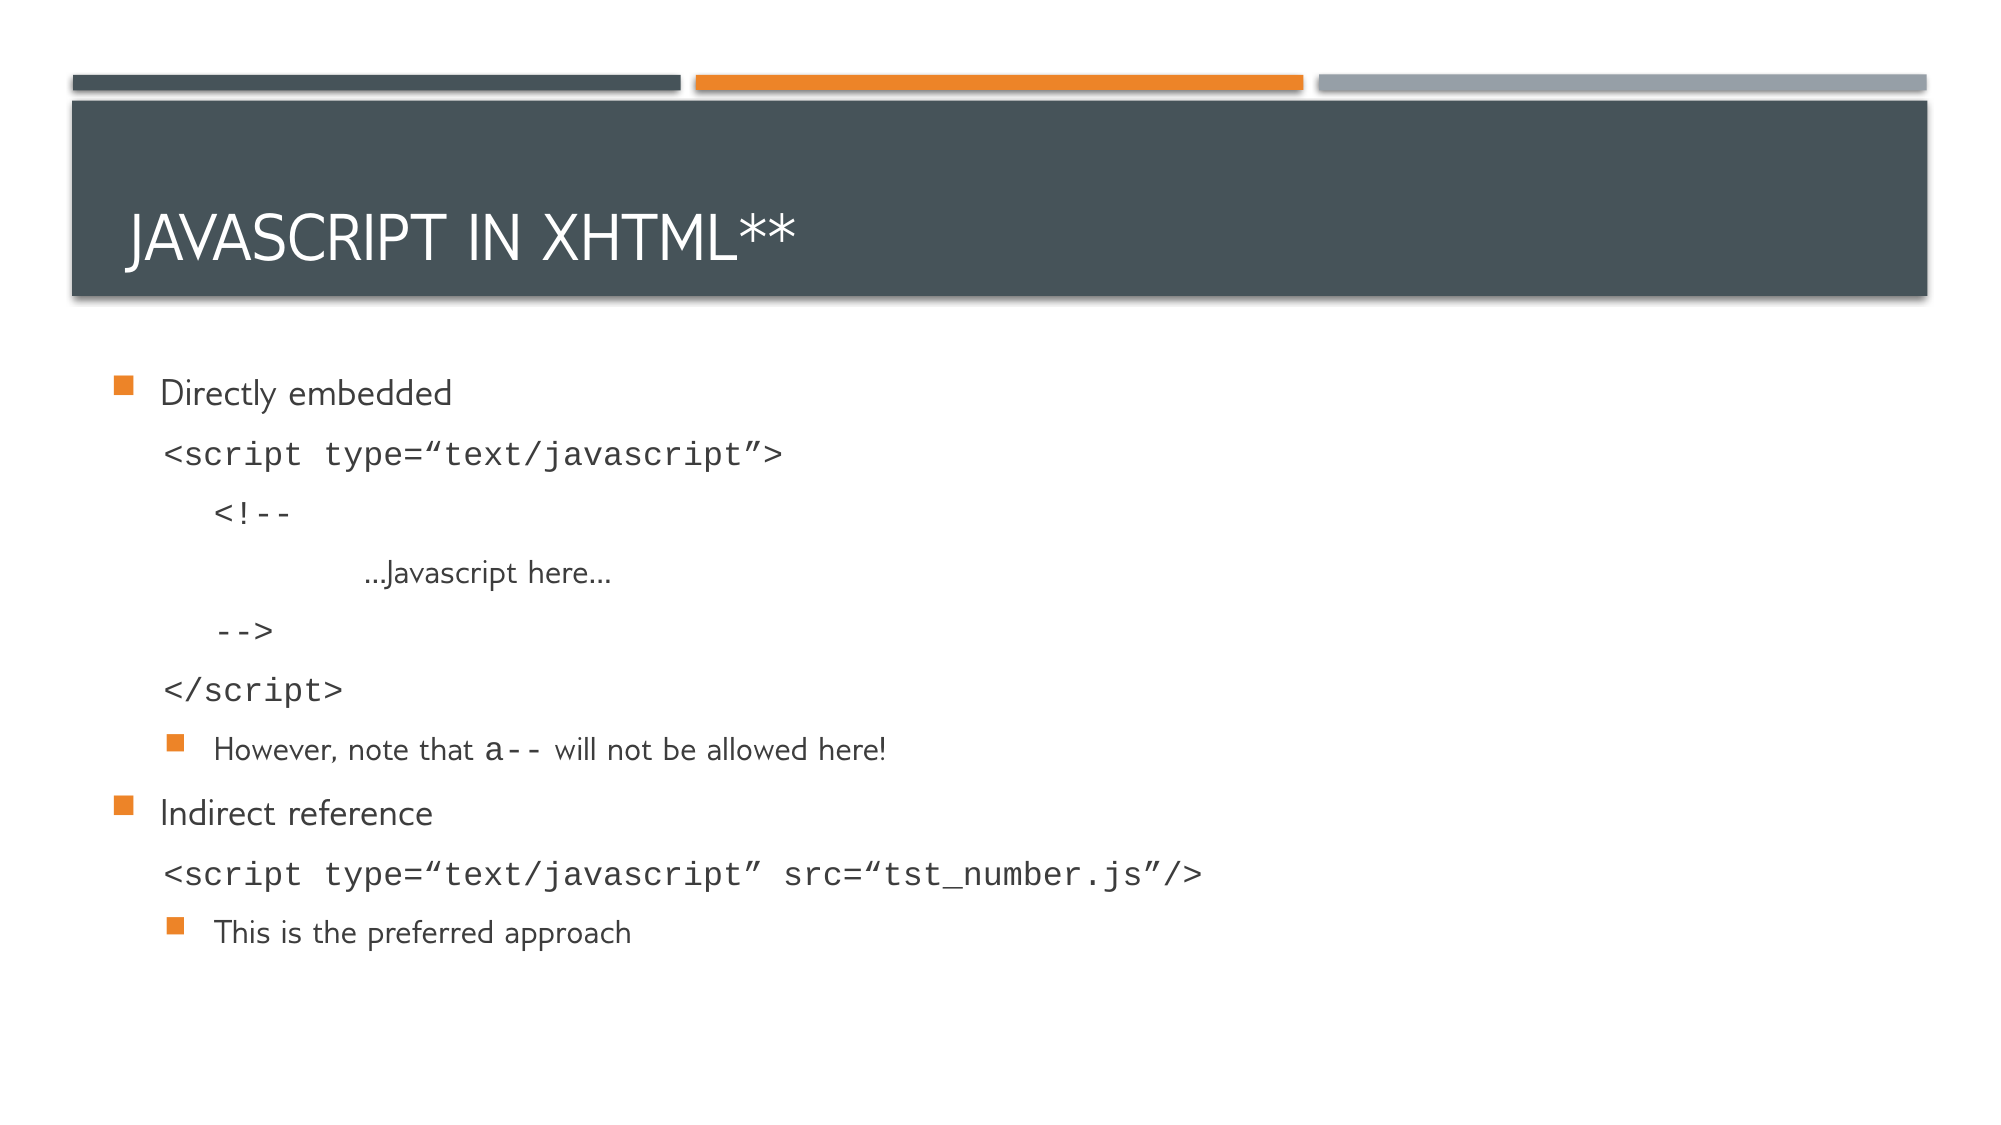

# JavaScript in XHTML**
Directly embedded
<script type=“text/javascript”>
	<!--
		…Javascript here…
	-->
</script>
However, note that a-- will not be allowed here!
Indirect reference
<script type=“text/javascript” src=“tst_number.js”/>
This is the preferred approach